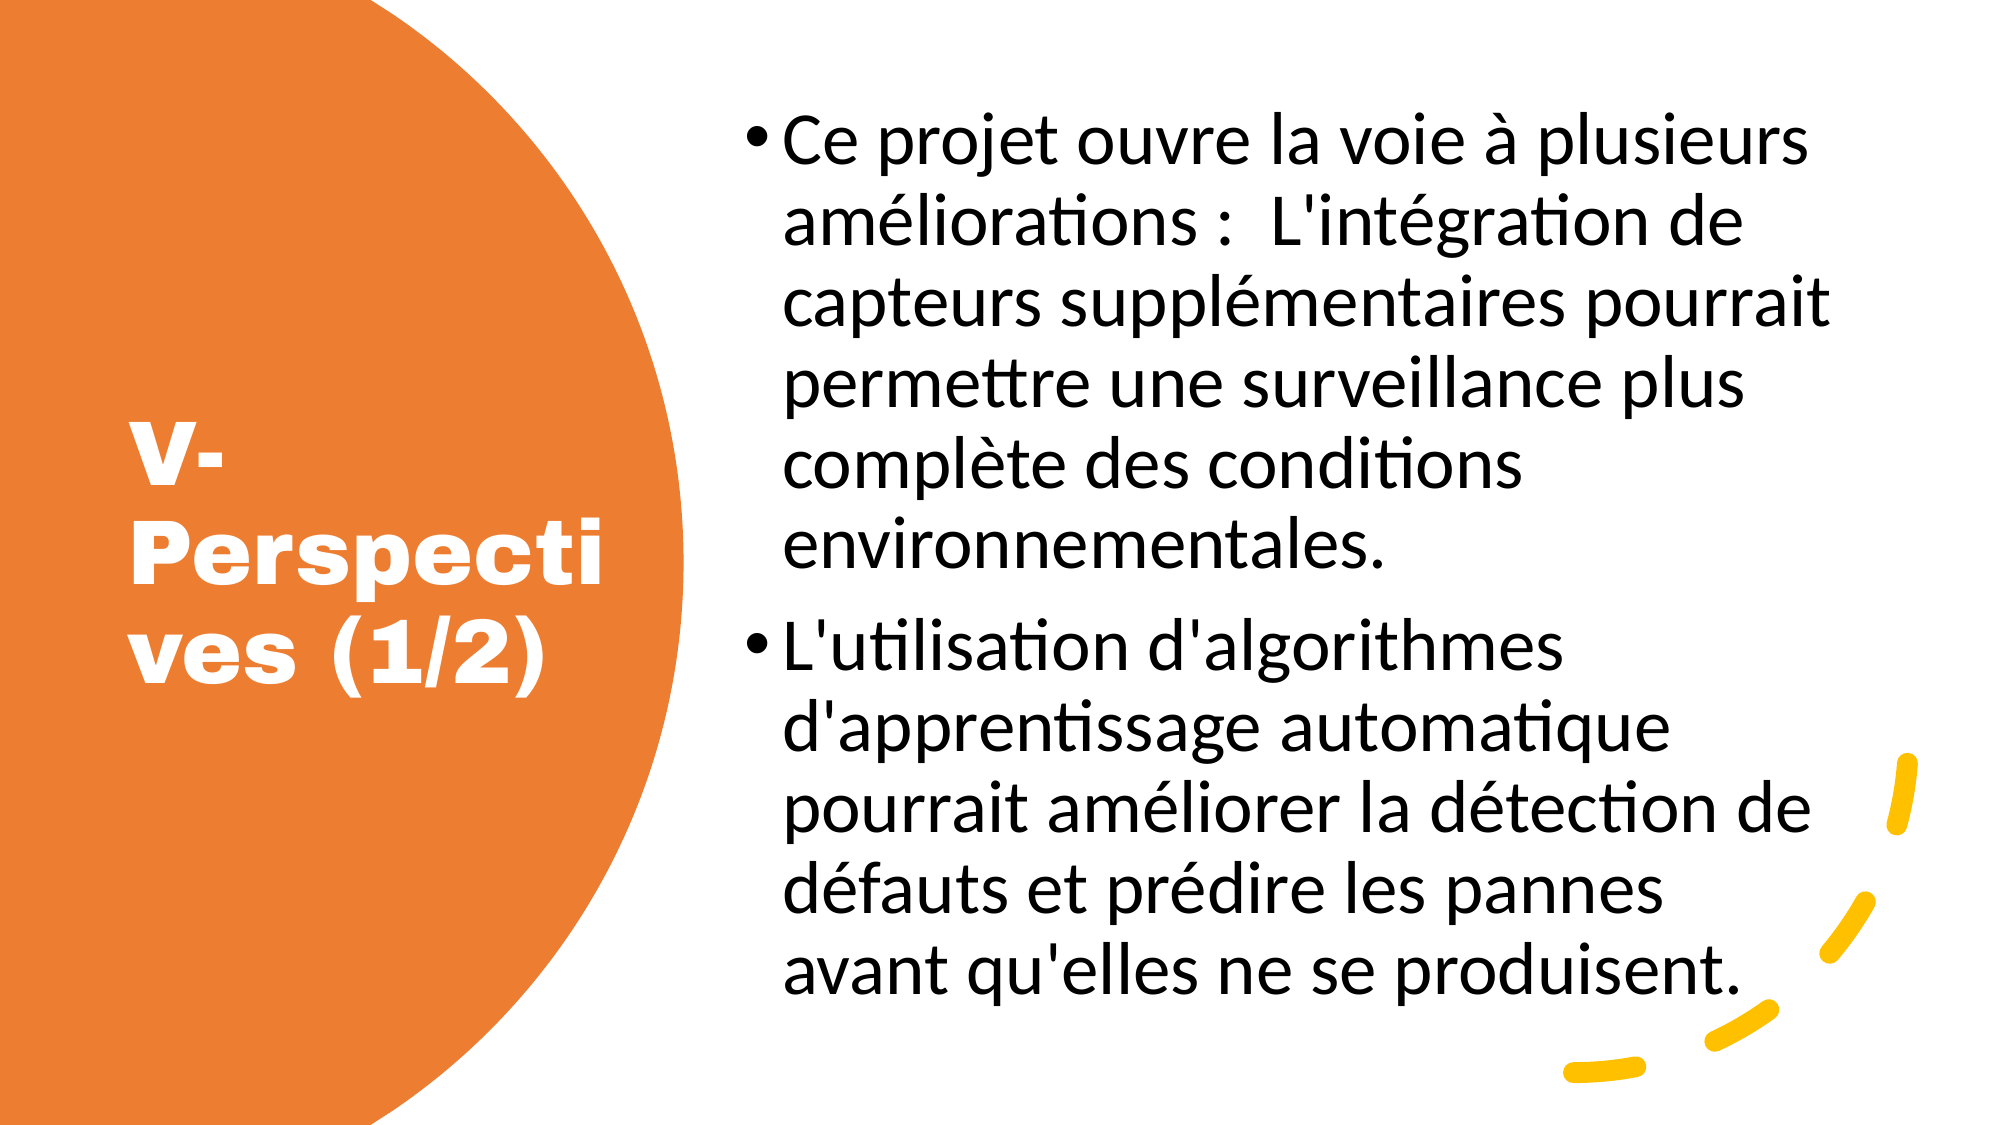

Ce projet ouvre la voie à plusieurs améliorations :  L'intégration de capteurs supplémentaires pourrait permettre une surveillance plus complète des conditions environnementales.
L'utilisation d'algorithmes d'apprentissage automatique pourrait améliorer la détection de défauts et prédire les pannes avant qu'elles ne se produisent.
# V- Perspectives (1/2)